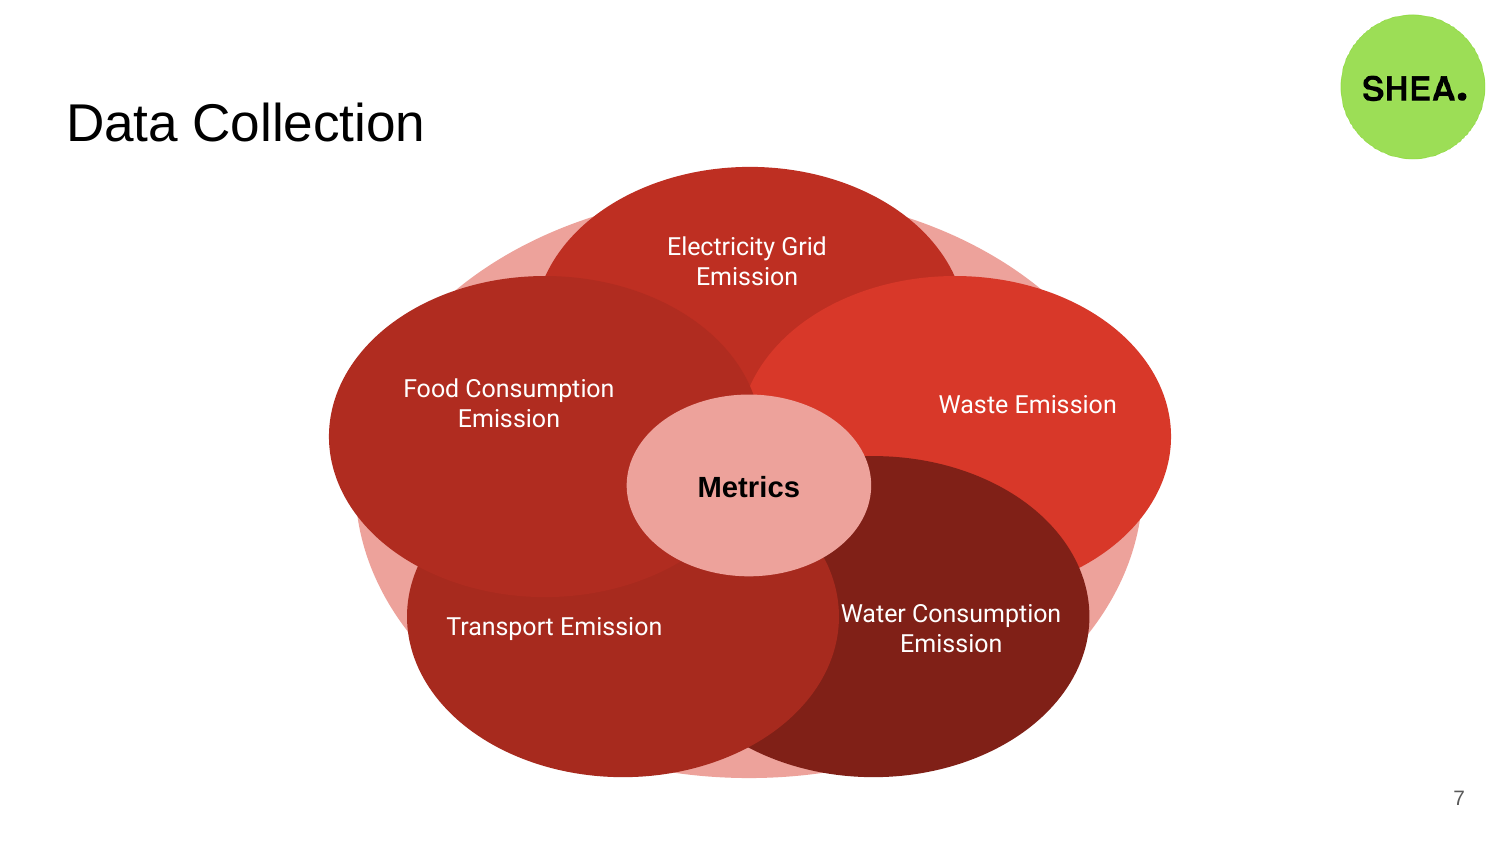

# Data Collection

Electricity Grid Emission

Food Consumption Emission

Waste Emission
Metrics

Water Consumption Emission

Transport Emission
7